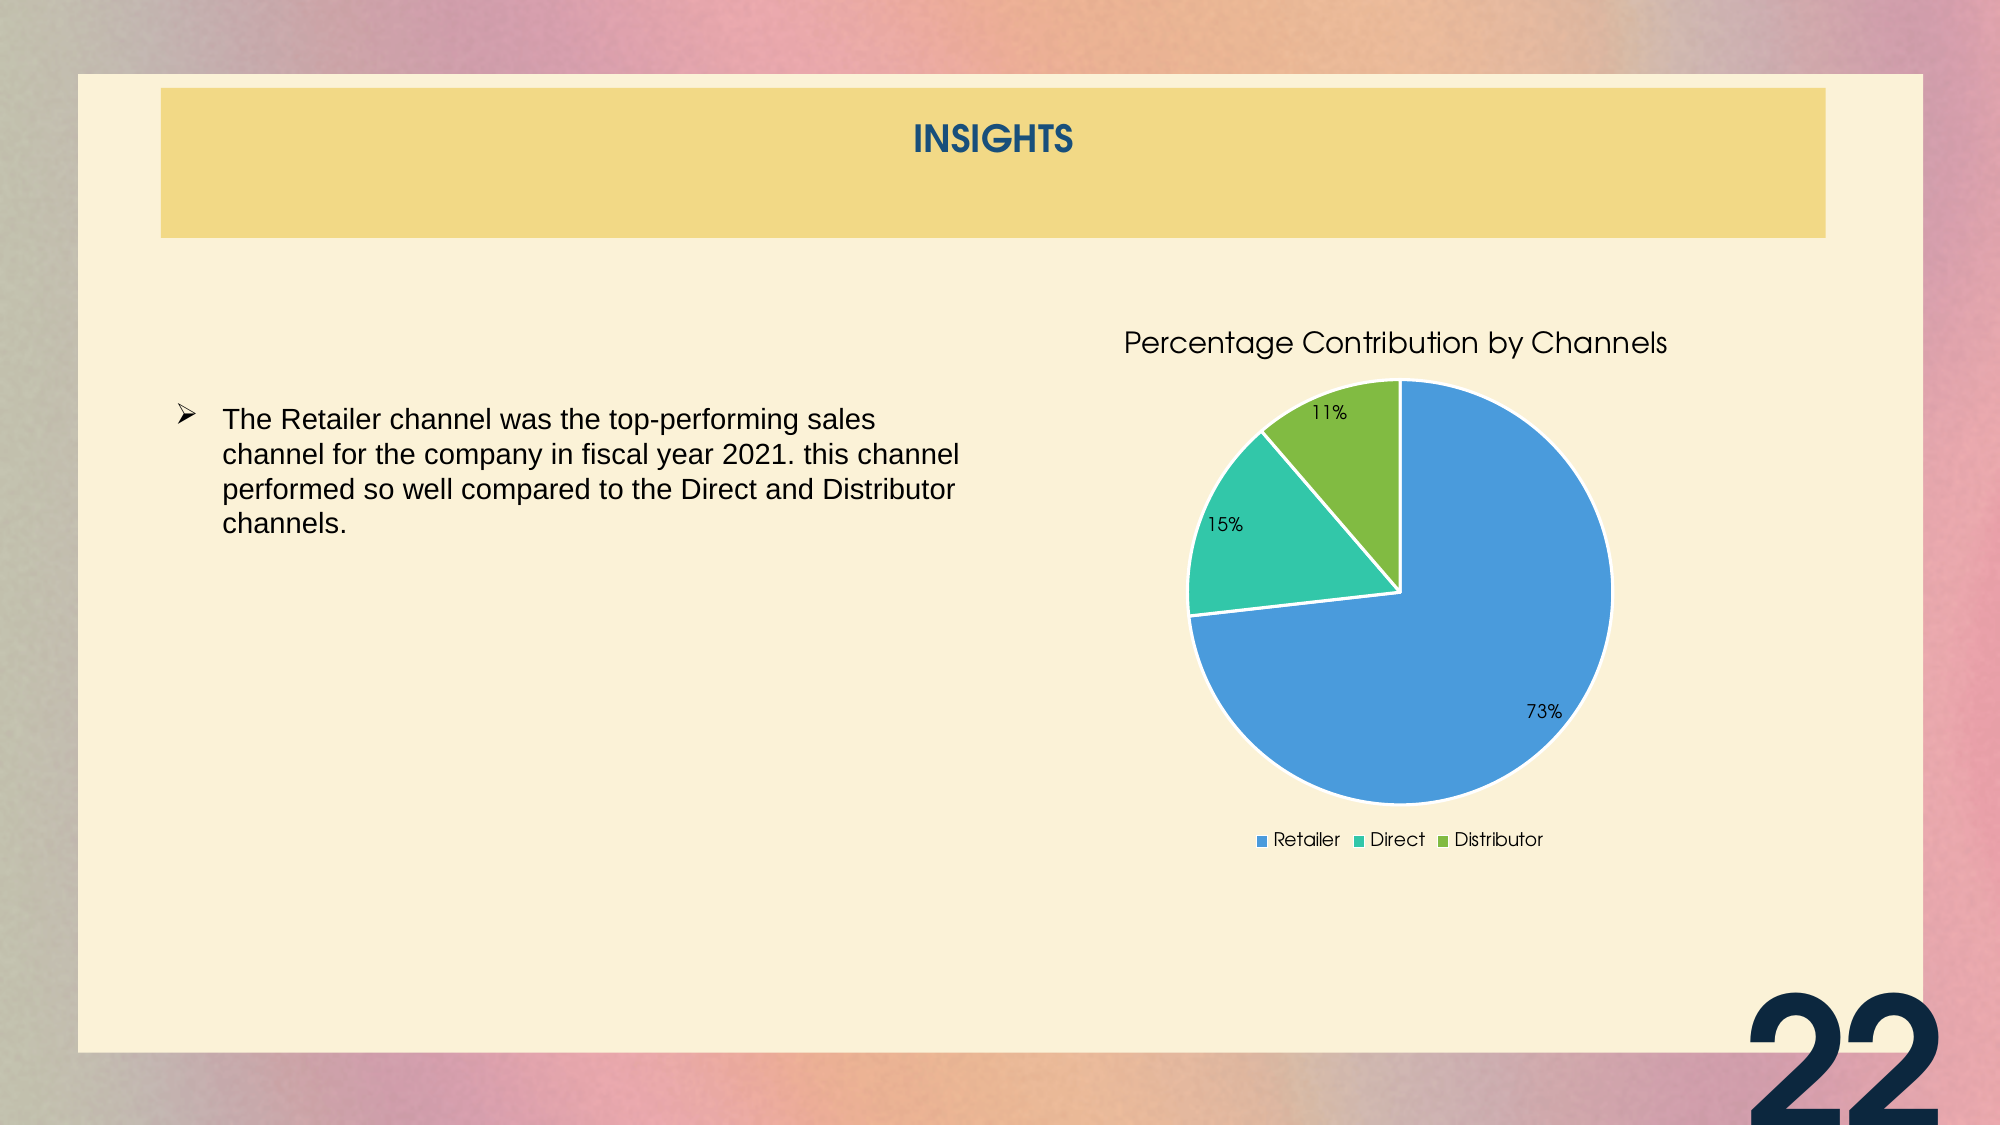

# insights

### Chart: Percentage Contribution by Channels

| Category | percentage_contribution |
|---|---|
| Retailer | 73.22 |
| Direct | 15.48 |
| Distributor | 11.31 |
The Retailer channel was the top-performing sales channel for the company in fiscal year 2021. this channel performed so well compared to the Direct and Distributor channels.
22